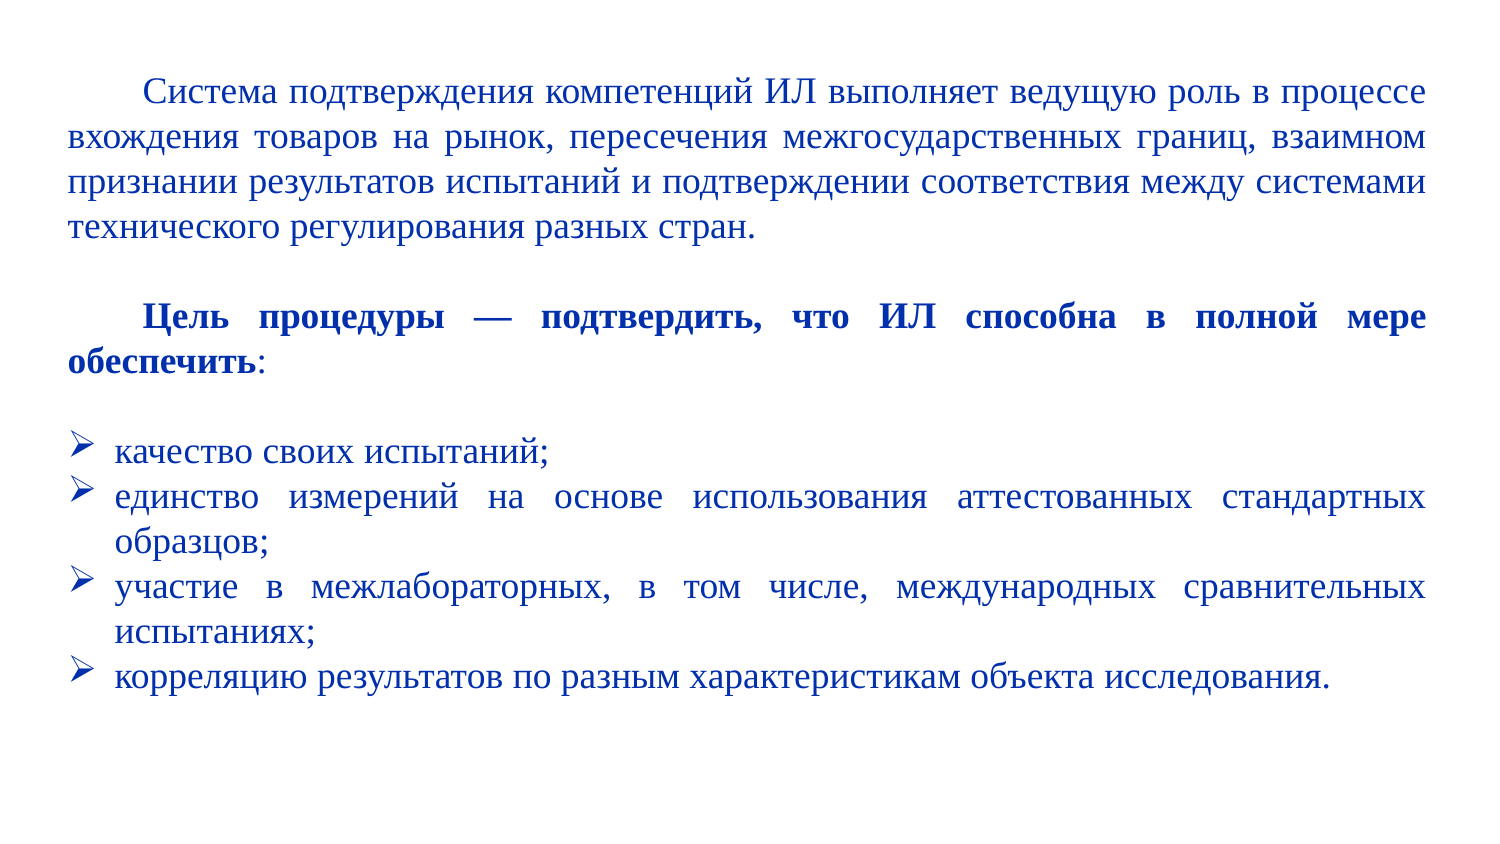

Система подтверждения компетенций ИЛ выполняет ведущую роль в процессе вхождения товаров на рынок, пересечения межгосударственных границ, взаимном признании результатов испытаний и подтверждении соответствия между системами технического регулирования разных стран.

Цель процедуры — подтвердить, что ИЛ способна в полной мере обеспечить:

качество своих испытаний;
единство измерений на основе использования аттестованных стандартных образцов;
участие в межлабораторных, в том числе, международных сравнительных испытаниях;
корреляцию результатов по разным характеристикам объекта исследования.